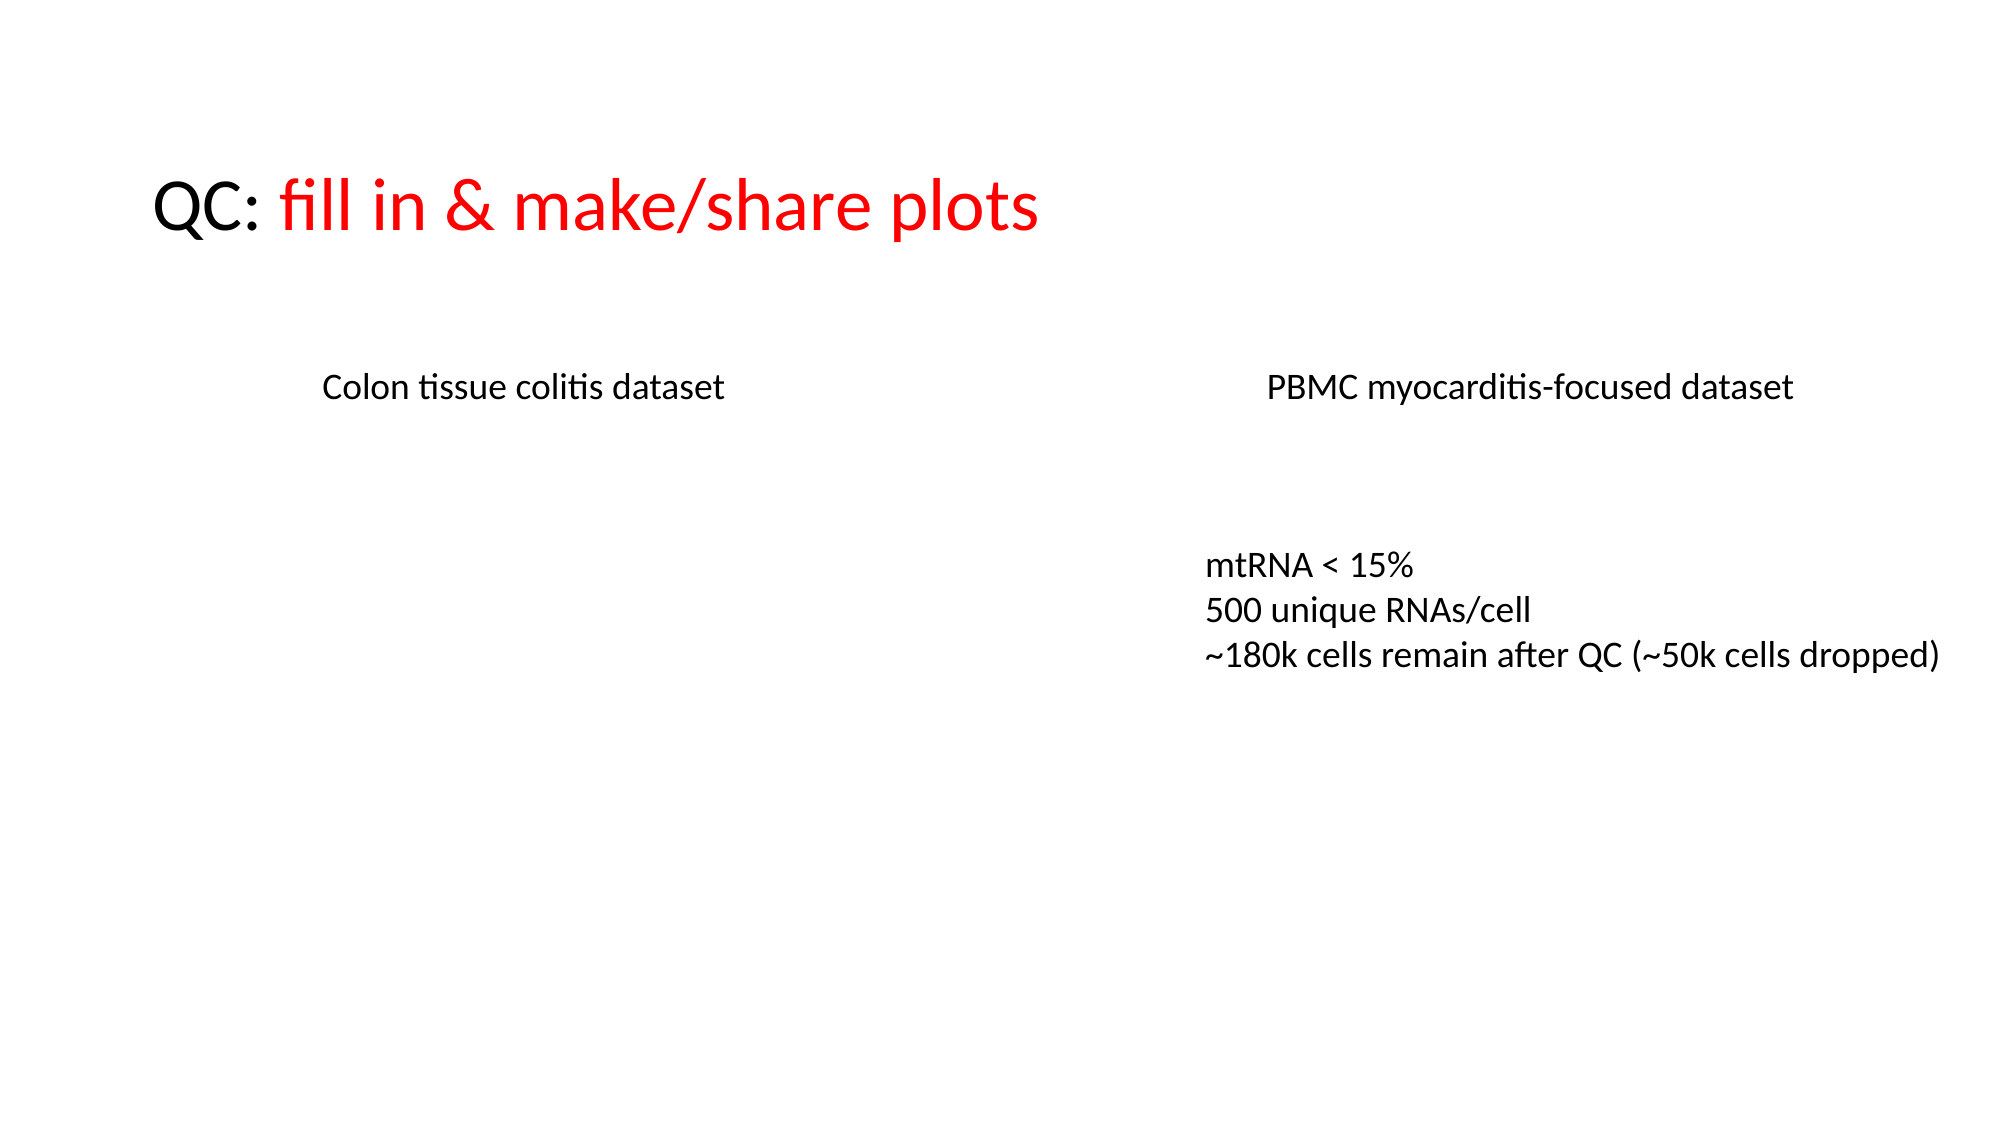

# QC: fill in & make/share plots
Colon tissue colitis dataset
PBMC myocarditis-focused dataset
mtRNA < 15%
500 unique RNAs/cell
~180k cells remain after QC (~50k cells dropped)